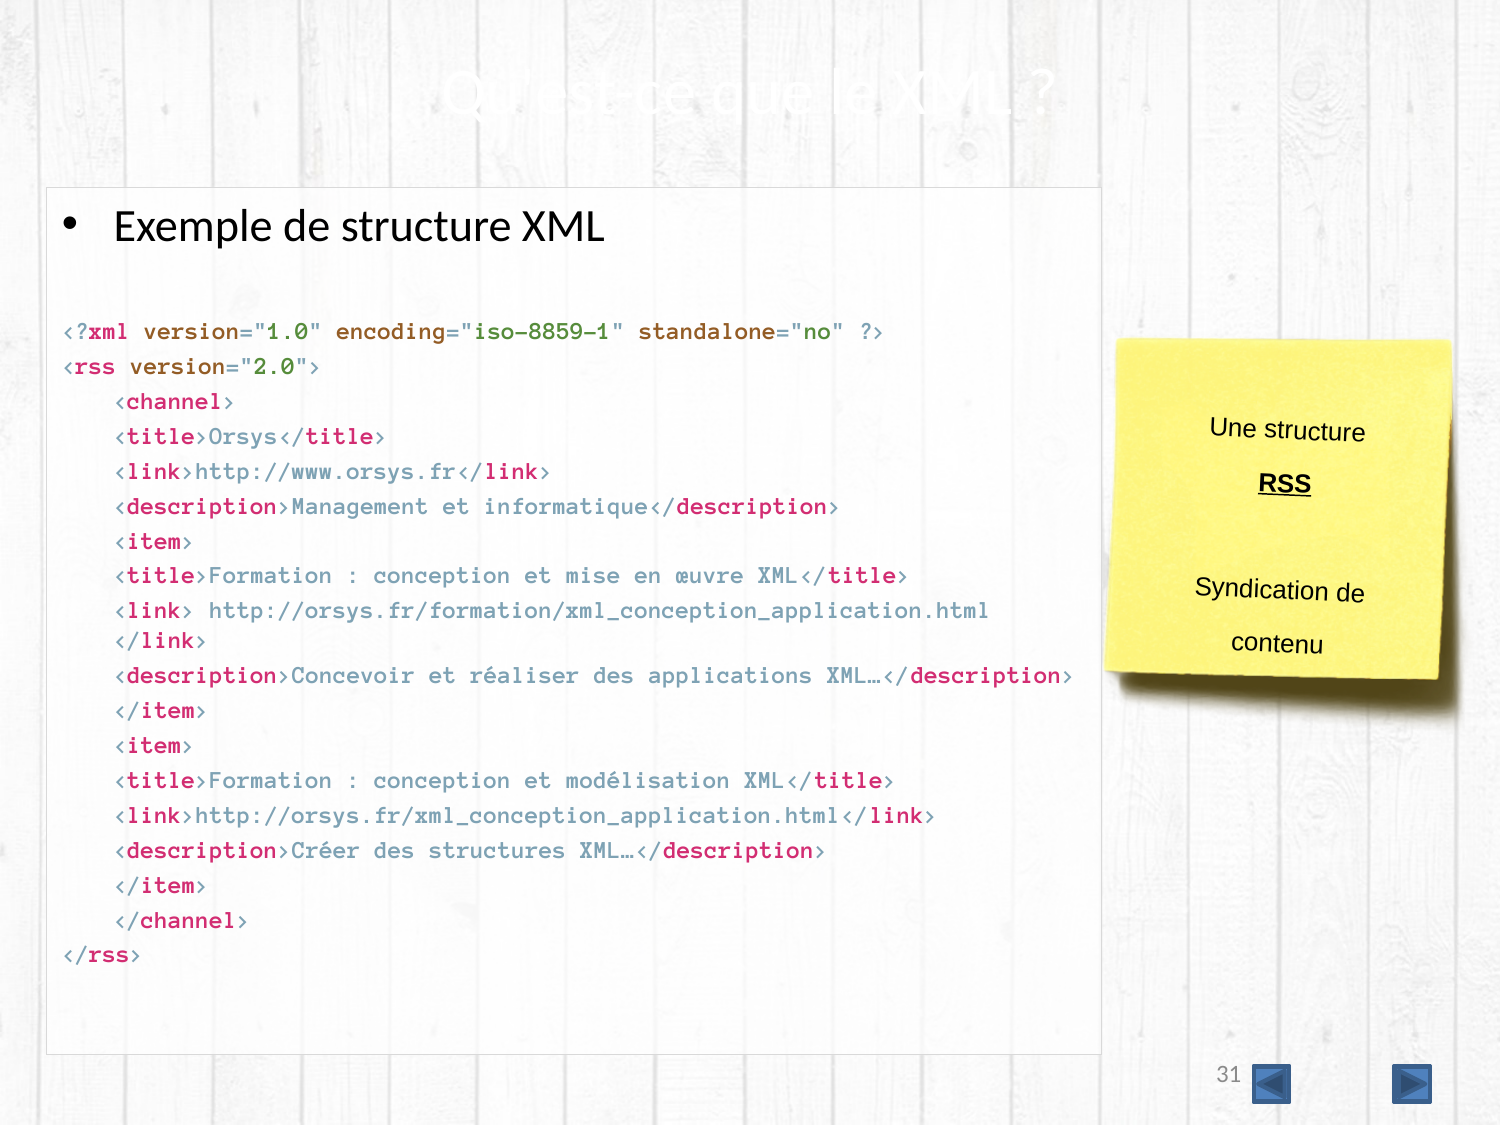

# Qu'est-ce que le XML ?
Exemple de structure XML

<?xml version="1.0" encoding="iso-8859-1" standalone="no" ?>
<rss version="2.0">
	<channel>
		<title>Orsys</title>
		<link>http://www.orsys.fr</link>
		<description>Management et informatique</description>
		<item>
			<title>Formation : conception et mise en œuvre XML</title>
			<link> http://orsys.fr/formation/xml_conception_application.html </link>
			<description>Concevoir et réaliser des applications XML…</description>
		</item>
		<item>
			<title>Formation : conception et modélisation XML</title>
			<link>http://orsys.fr/xml_conception_application.html</link>
			<description>Créer des structures XML…</description>
		</item>
	</channel>
</rss>

Une structure
RSS

Syndication de
contenu
31